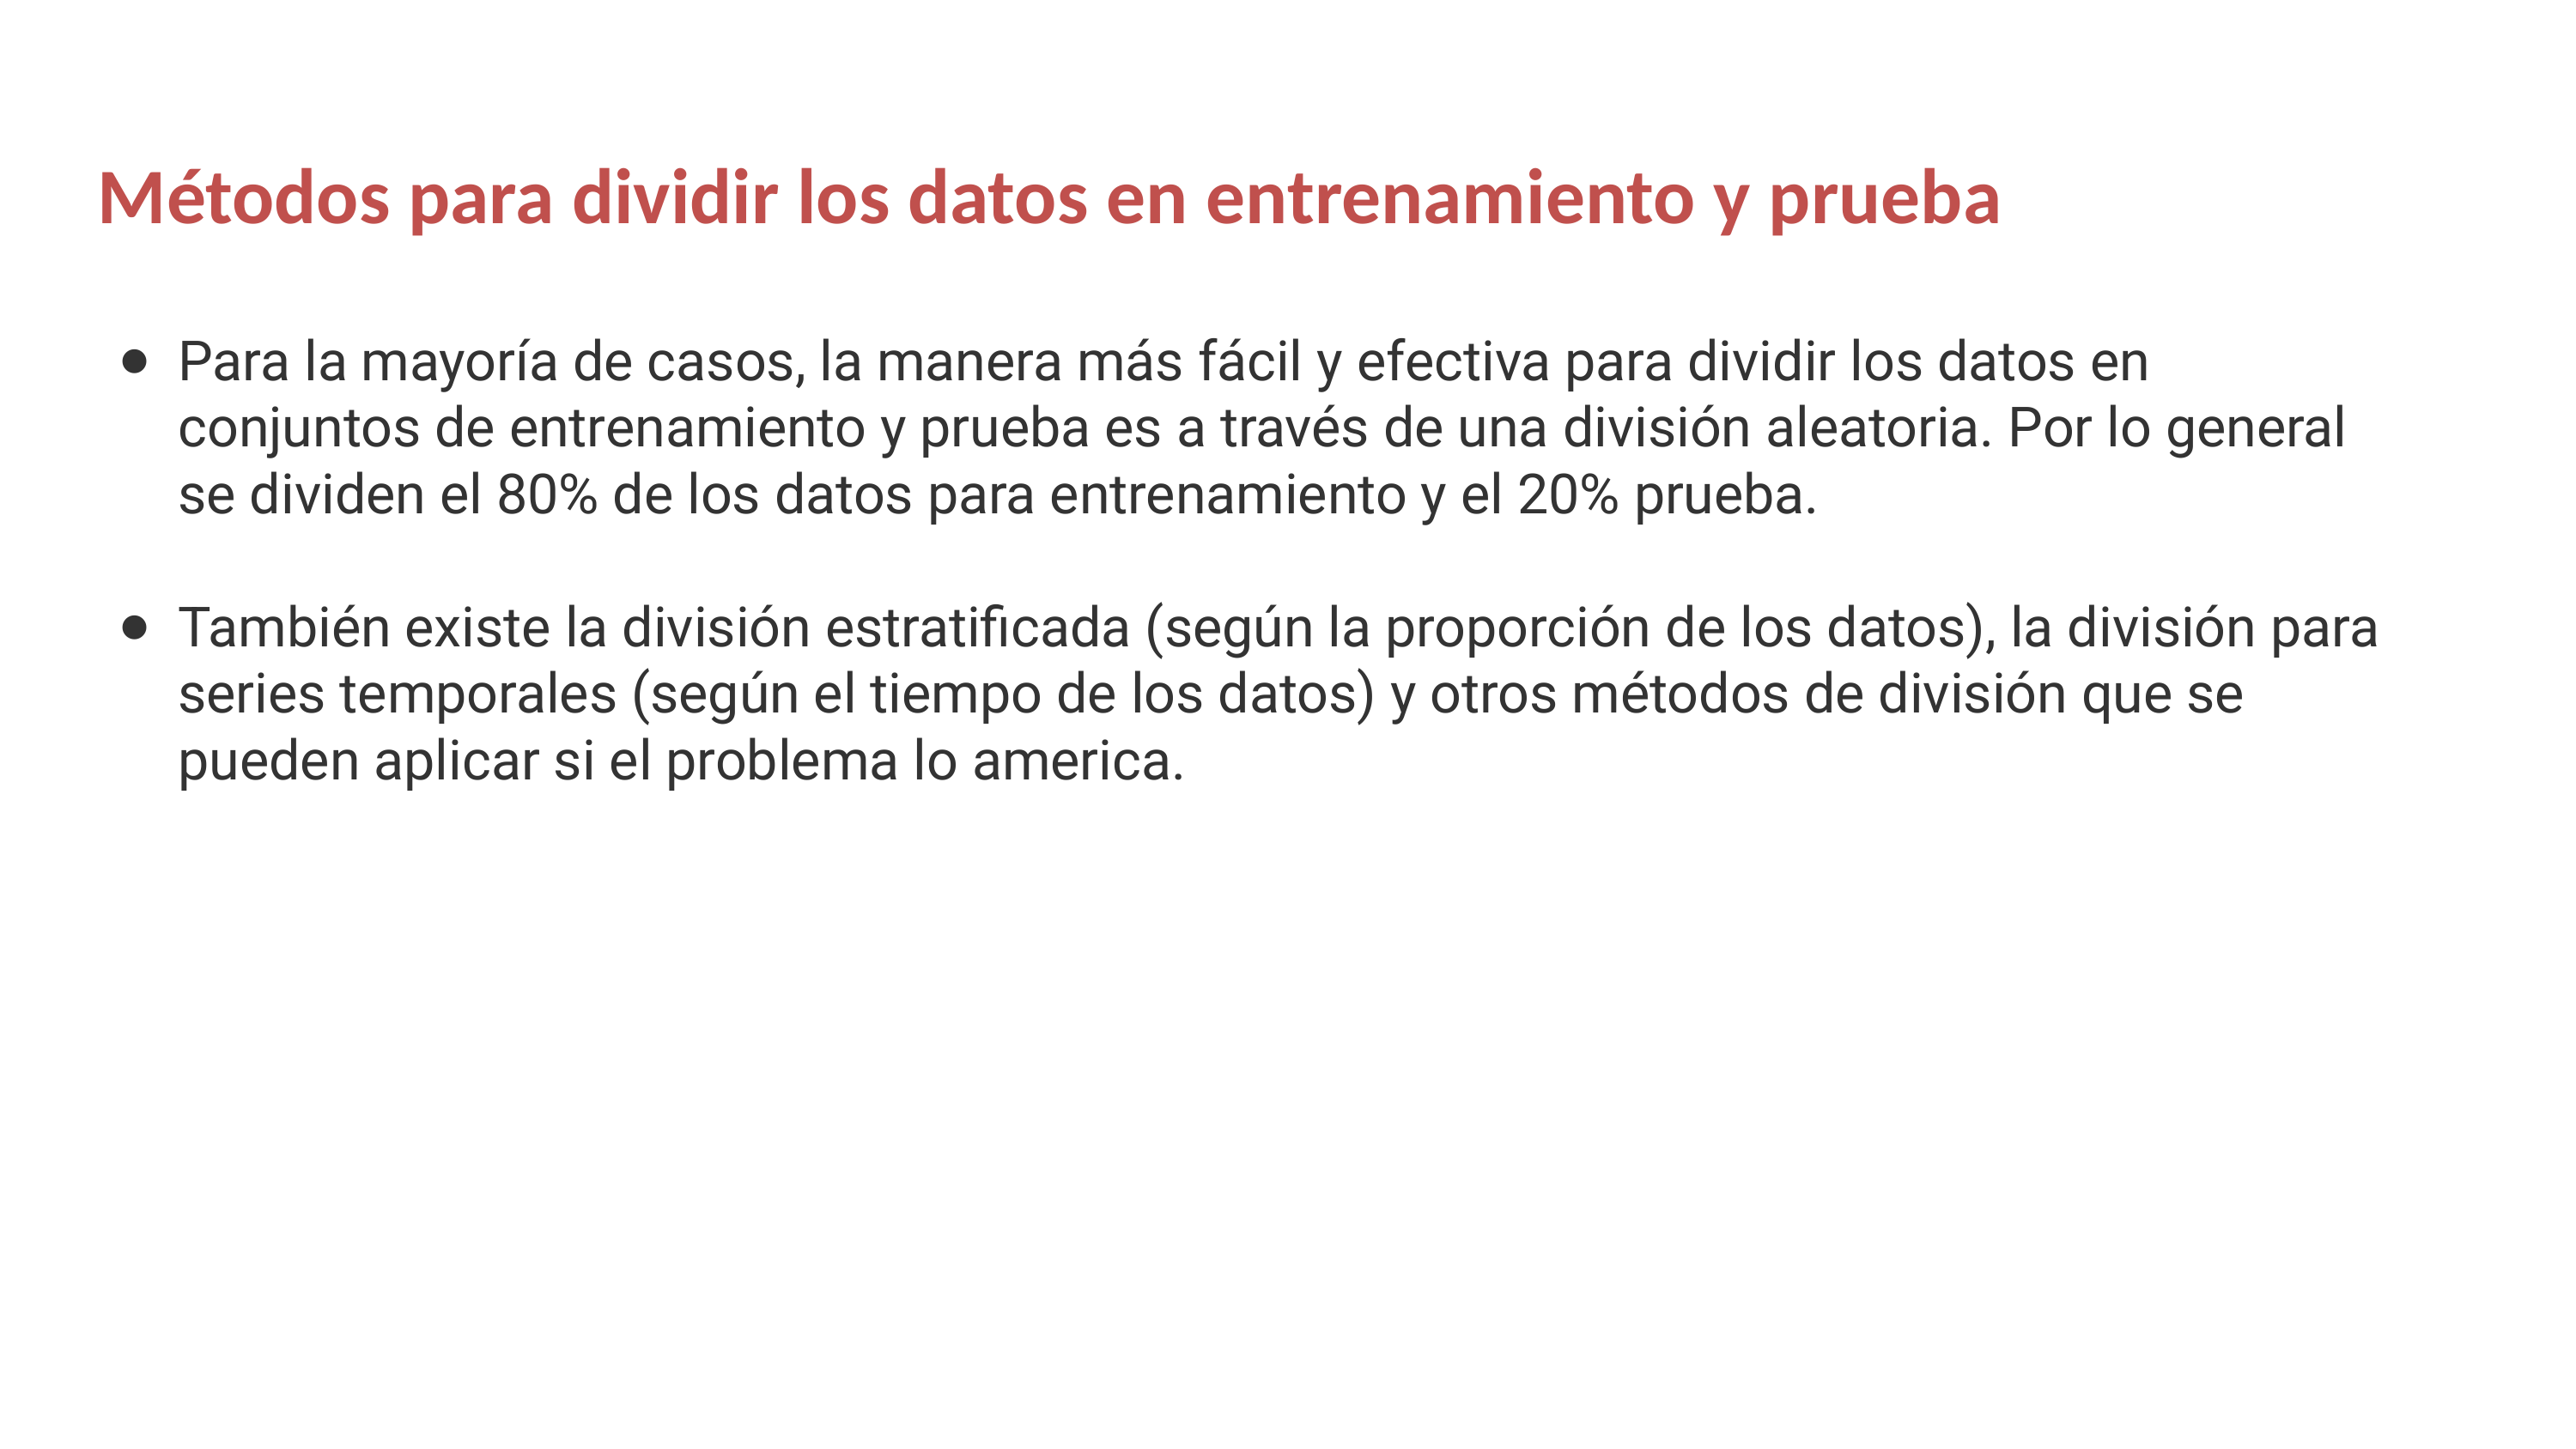

Métodos para dividir los datos en entrenamiento y prueba
Para la mayoría de casos, la manera más fácil y efectiva para dividir los datos en conjuntos de entrenamiento y prueba es a través de una división aleatoria. Por lo general se dividen el 80% de los datos para entrenamiento y el 20% prueba.
También existe la división estratificada (según la proporción de los datos), la división para series temporales (según el tiempo de los datos) y otros métodos de división que se pueden aplicar si el problema lo america.